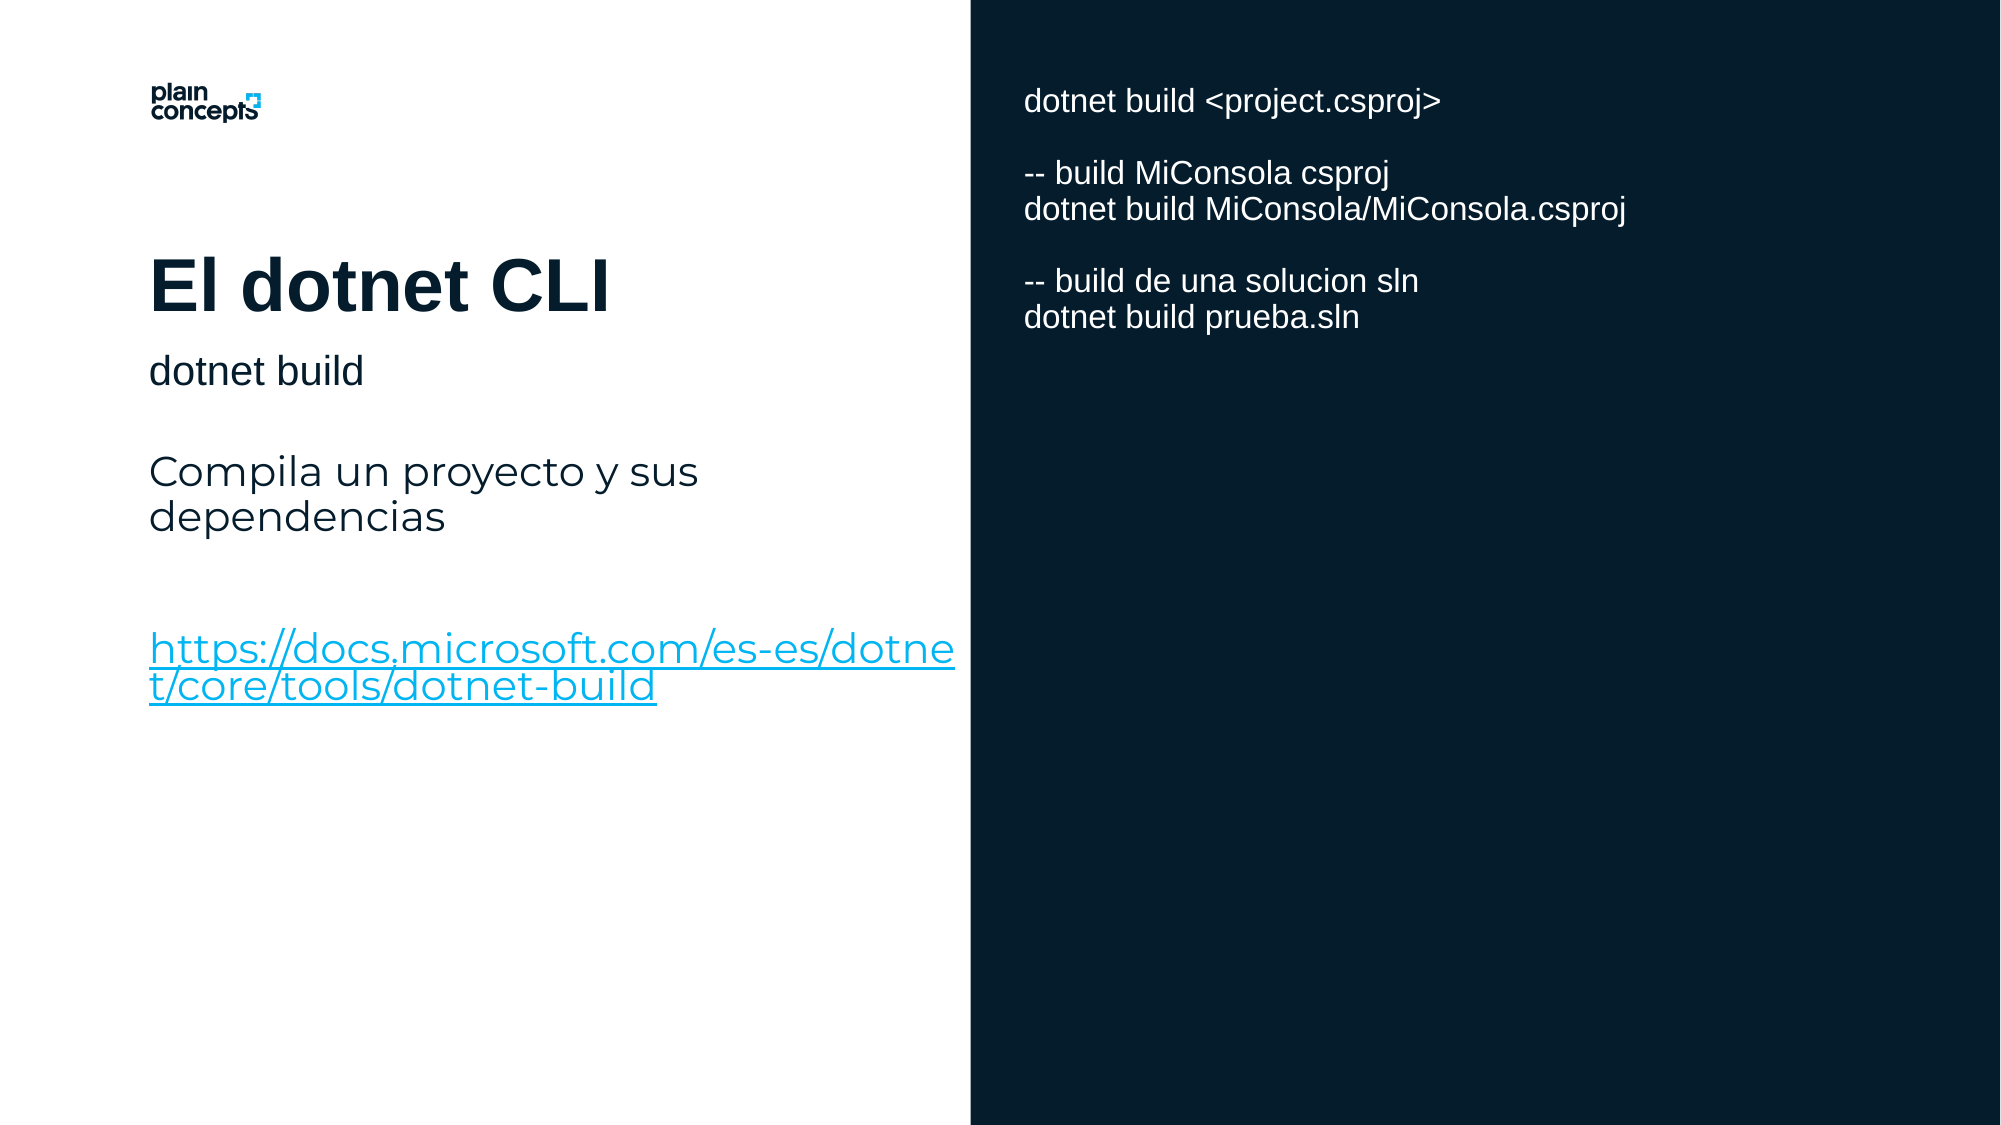

dotnet build <project.csproj>

-- build MiConsola csproj
dotnet build MiConsola/MiConsola.csproj

-- build de una solucion sln
dotnet build prueba.sln

El dotnet CLI
dotnet build
Compila un proyecto y sus dependencias

https://docs.microsoft.com/es-es/dotnet/core/tools/dotnet-build